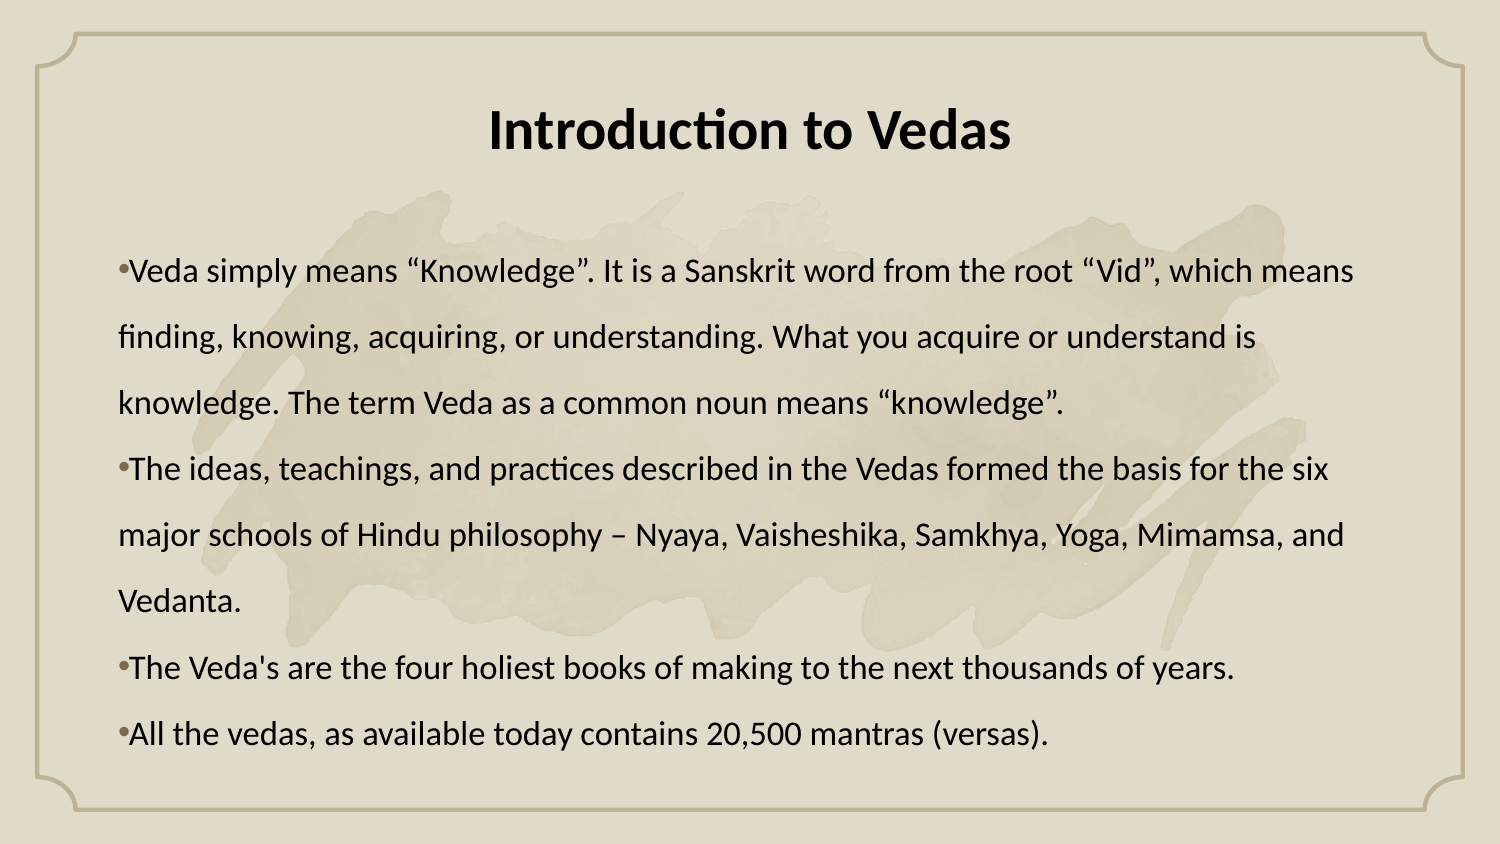

# Introduction to Vedas
Veda simply means “Knowledge”. It is a Sanskrit word from the root “Vid”, which means finding, knowing, acquiring, or understanding. What you acquire or understand is knowledge. The term Veda as a common noun means “knowledge”.
The ideas, teachings, and practices described in the Vedas formed the basis for the six major schools of Hindu philosophy – Nyaya, Vaisheshika, Samkhya, Yoga, Mimamsa, and Vedanta.
The Veda's are the four holiest books of making to the next thousands of years.
All the vedas, as available today contains 20,500 mantras (versas).